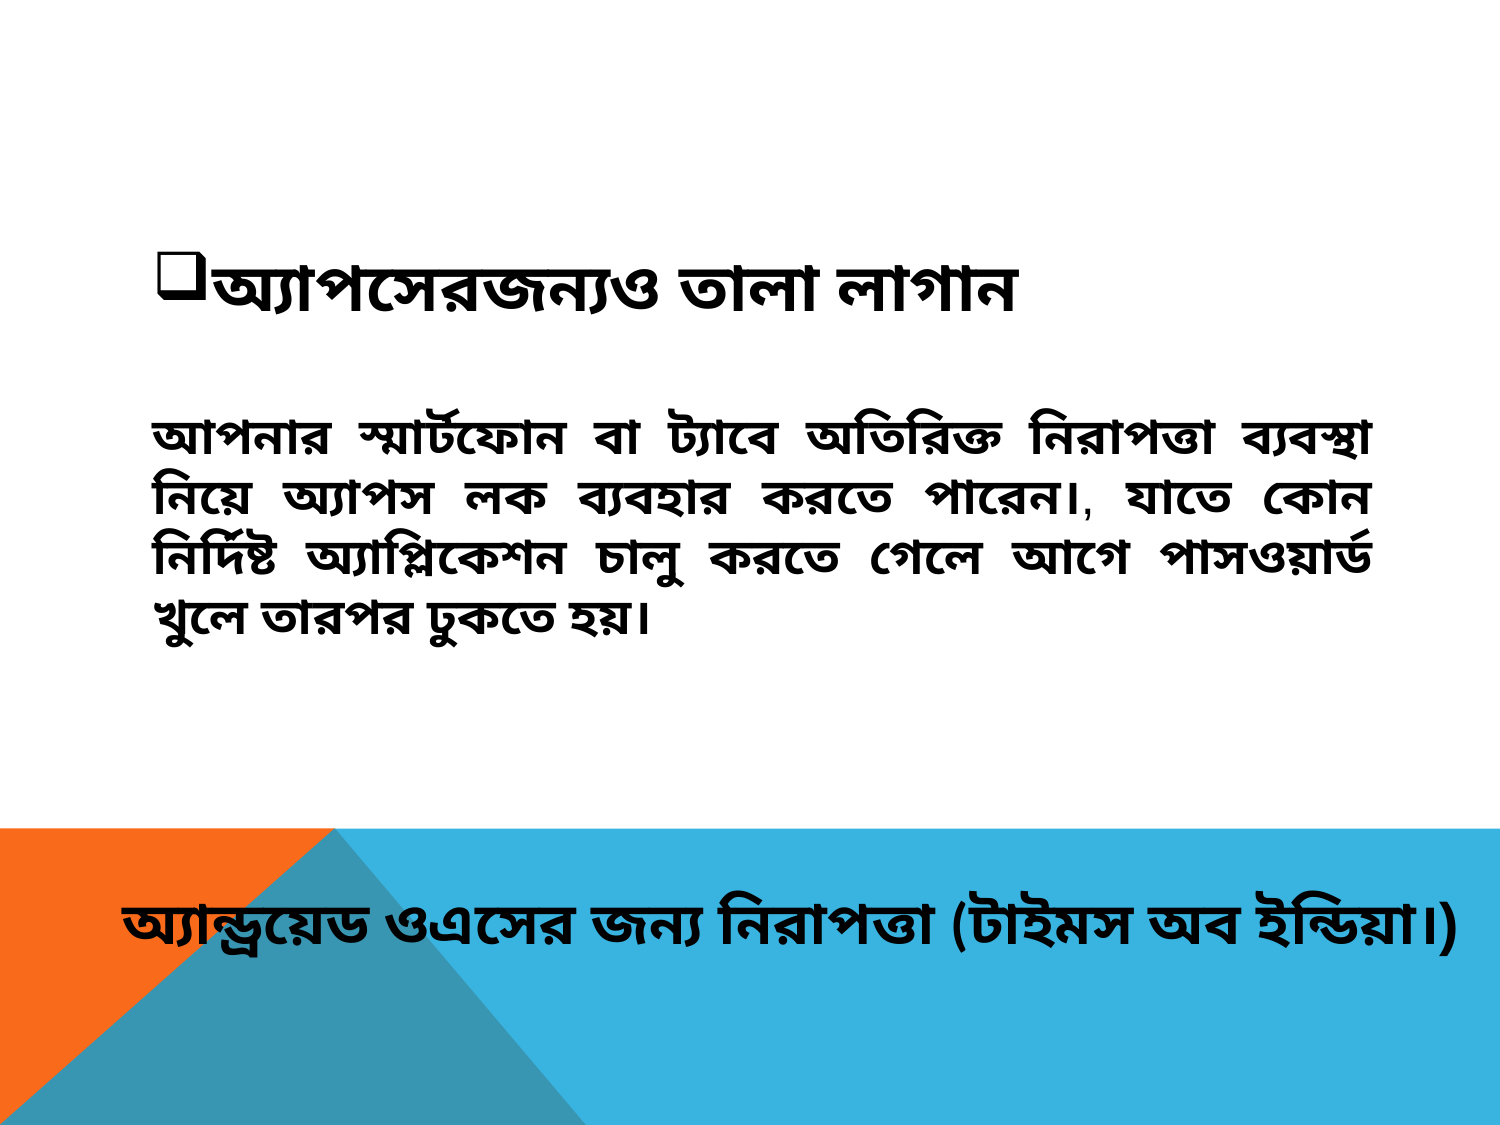

অ্যাপসেরজন্যও তালা লাগান

আপনার স্মার্টফোন বা ট্যাবে অতিরিক্ত নিরাপত্তা ব্যবস্থা নিয়ে অ্যাপস লক ব্যবহার করতে পারেন।, যাতে কোন নির্দিষ্ট অ্যাপ্লিকেশন চালু করতে গেলে আগে পাসওয়ার্ড খুলে তারপর ঢুকতে হয়।

অ্যান্ড্রয়েড ওএসের জন্য নিরাপত্তা (টাইমস অব ইন্ডিয়া।)